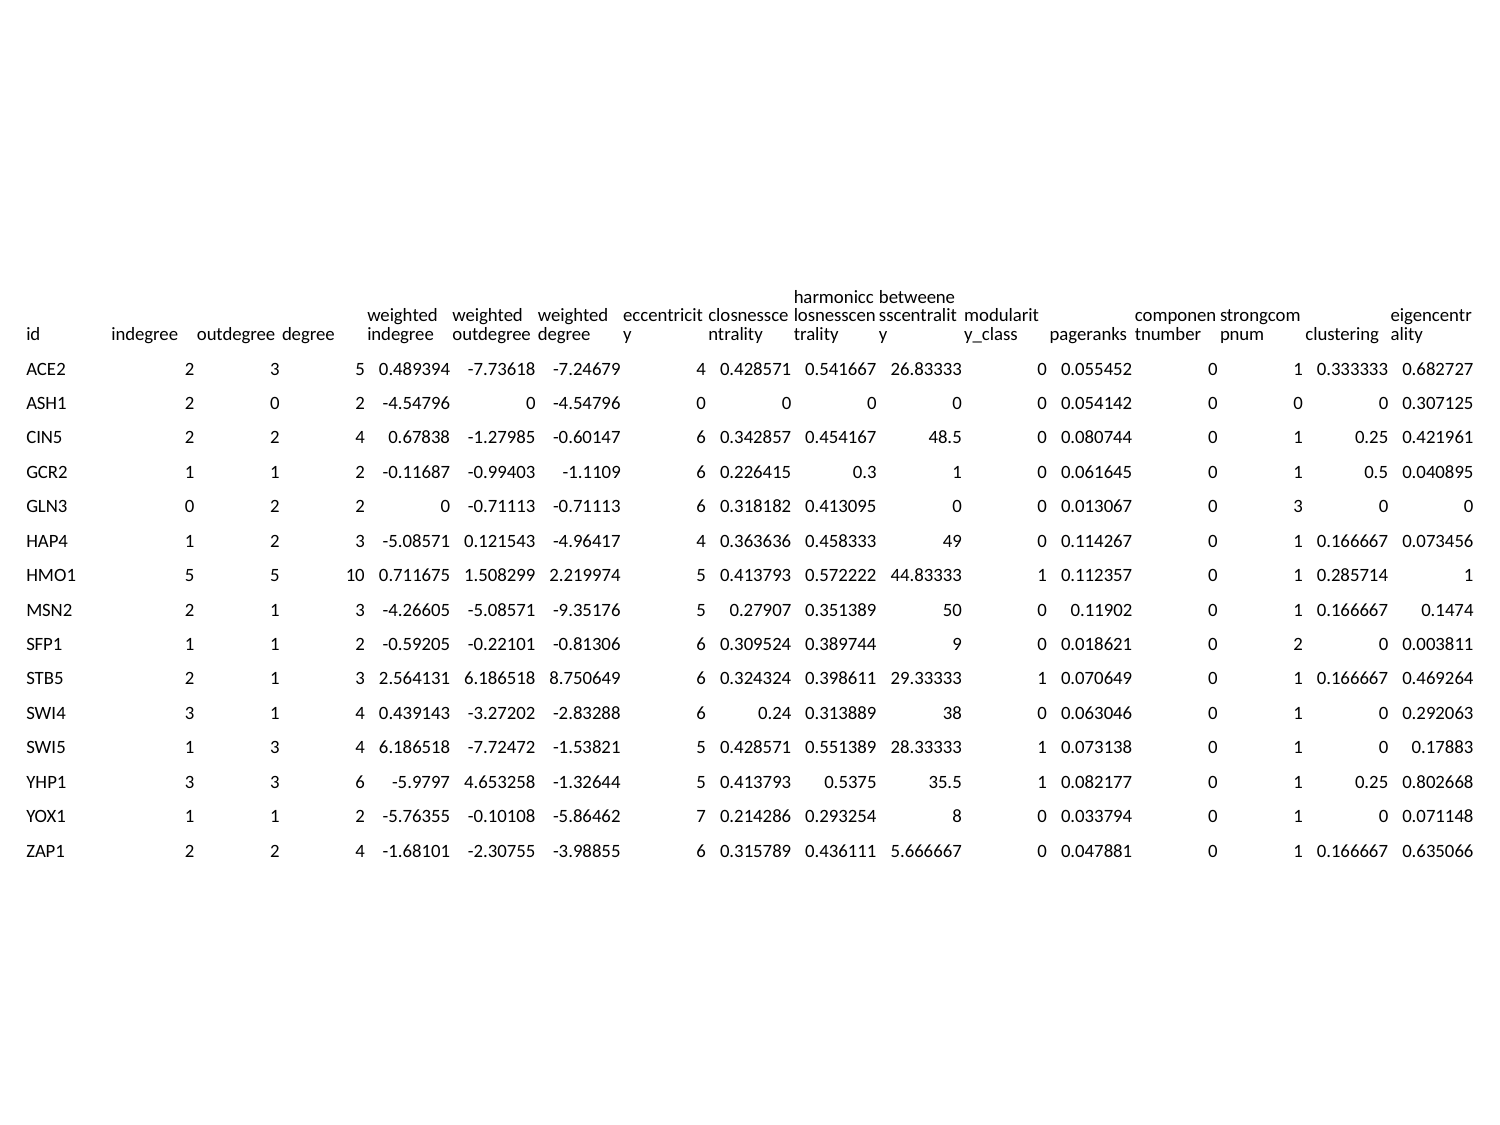

#
| id | indegree | outdegree | degree | weighted indegree | weighted outdegree | weighted degree | eccentricity | closnesscentrality | harmonicclosnesscentrality | betweenesscentrality | modularity\_class | pageranks | componentnumber | strongcompnum | clustering | eigencentrality |
| --- | --- | --- | --- | --- | --- | --- | --- | --- | --- | --- | --- | --- | --- | --- | --- | --- |
| ACE2 | 2 | 3 | 5 | 0.489394 | -7.73618 | -7.24679 | 4 | 0.428571 | 0.541667 | 26.83333 | 0 | 0.055452 | 0 | 1 | 0.333333 | 0.682727 |
| ASH1 | 2 | 0 | 2 | -4.54796 | 0 | -4.54796 | 0 | 0 | 0 | 0 | 0 | 0.054142 | 0 | 0 | 0 | 0.307125 |
| CIN5 | 2 | 2 | 4 | 0.67838 | -1.27985 | -0.60147 | 6 | 0.342857 | 0.454167 | 48.5 | 0 | 0.080744 | 0 | 1 | 0.25 | 0.421961 |
| GCR2 | 1 | 1 | 2 | -0.11687 | -0.99403 | -1.1109 | 6 | 0.226415 | 0.3 | 1 | 0 | 0.061645 | 0 | 1 | 0.5 | 0.040895 |
| GLN3 | 0 | 2 | 2 | 0 | -0.71113 | -0.71113 | 6 | 0.318182 | 0.413095 | 0 | 0 | 0.013067 | 0 | 3 | 0 | 0 |
| HAP4 | 1 | 2 | 3 | -5.08571 | 0.121543 | -4.96417 | 4 | 0.363636 | 0.458333 | 49 | 0 | 0.114267 | 0 | 1 | 0.166667 | 0.073456 |
| HMO1 | 5 | 5 | 10 | 0.711675 | 1.508299 | 2.219974 | 5 | 0.413793 | 0.572222 | 44.83333 | 1 | 0.112357 | 0 | 1 | 0.285714 | 1 |
| MSN2 | 2 | 1 | 3 | -4.26605 | -5.08571 | -9.35176 | 5 | 0.27907 | 0.351389 | 50 | 0 | 0.11902 | 0 | 1 | 0.166667 | 0.1474 |
| SFP1 | 1 | 1 | 2 | -0.59205 | -0.22101 | -0.81306 | 6 | 0.309524 | 0.389744 | 9 | 0 | 0.018621 | 0 | 2 | 0 | 0.003811 |
| STB5 | 2 | 1 | 3 | 2.564131 | 6.186518 | 8.750649 | 6 | 0.324324 | 0.398611 | 29.33333 | 1 | 0.070649 | 0 | 1 | 0.166667 | 0.469264 |
| SWI4 | 3 | 1 | 4 | 0.439143 | -3.27202 | -2.83288 | 6 | 0.24 | 0.313889 | 38 | 0 | 0.063046 | 0 | 1 | 0 | 0.292063 |
| SWI5 | 1 | 3 | 4 | 6.186518 | -7.72472 | -1.53821 | 5 | 0.428571 | 0.551389 | 28.33333 | 1 | 0.073138 | 0 | 1 | 0 | 0.17883 |
| YHP1 | 3 | 3 | 6 | -5.9797 | 4.653258 | -1.32644 | 5 | 0.413793 | 0.5375 | 35.5 | 1 | 0.082177 | 0 | 1 | 0.25 | 0.802668 |
| YOX1 | 1 | 1 | 2 | -5.76355 | -0.10108 | -5.86462 | 7 | 0.214286 | 0.293254 | 8 | 0 | 0.033794 | 0 | 1 | 0 | 0.071148 |
| ZAP1 | 2 | 2 | 4 | -1.68101 | -2.30755 | -3.98855 | 6 | 0.315789 | 0.436111 | 5.666667 | 0 | 0.047881 | 0 | 1 | 0.166667 | 0.635066 |